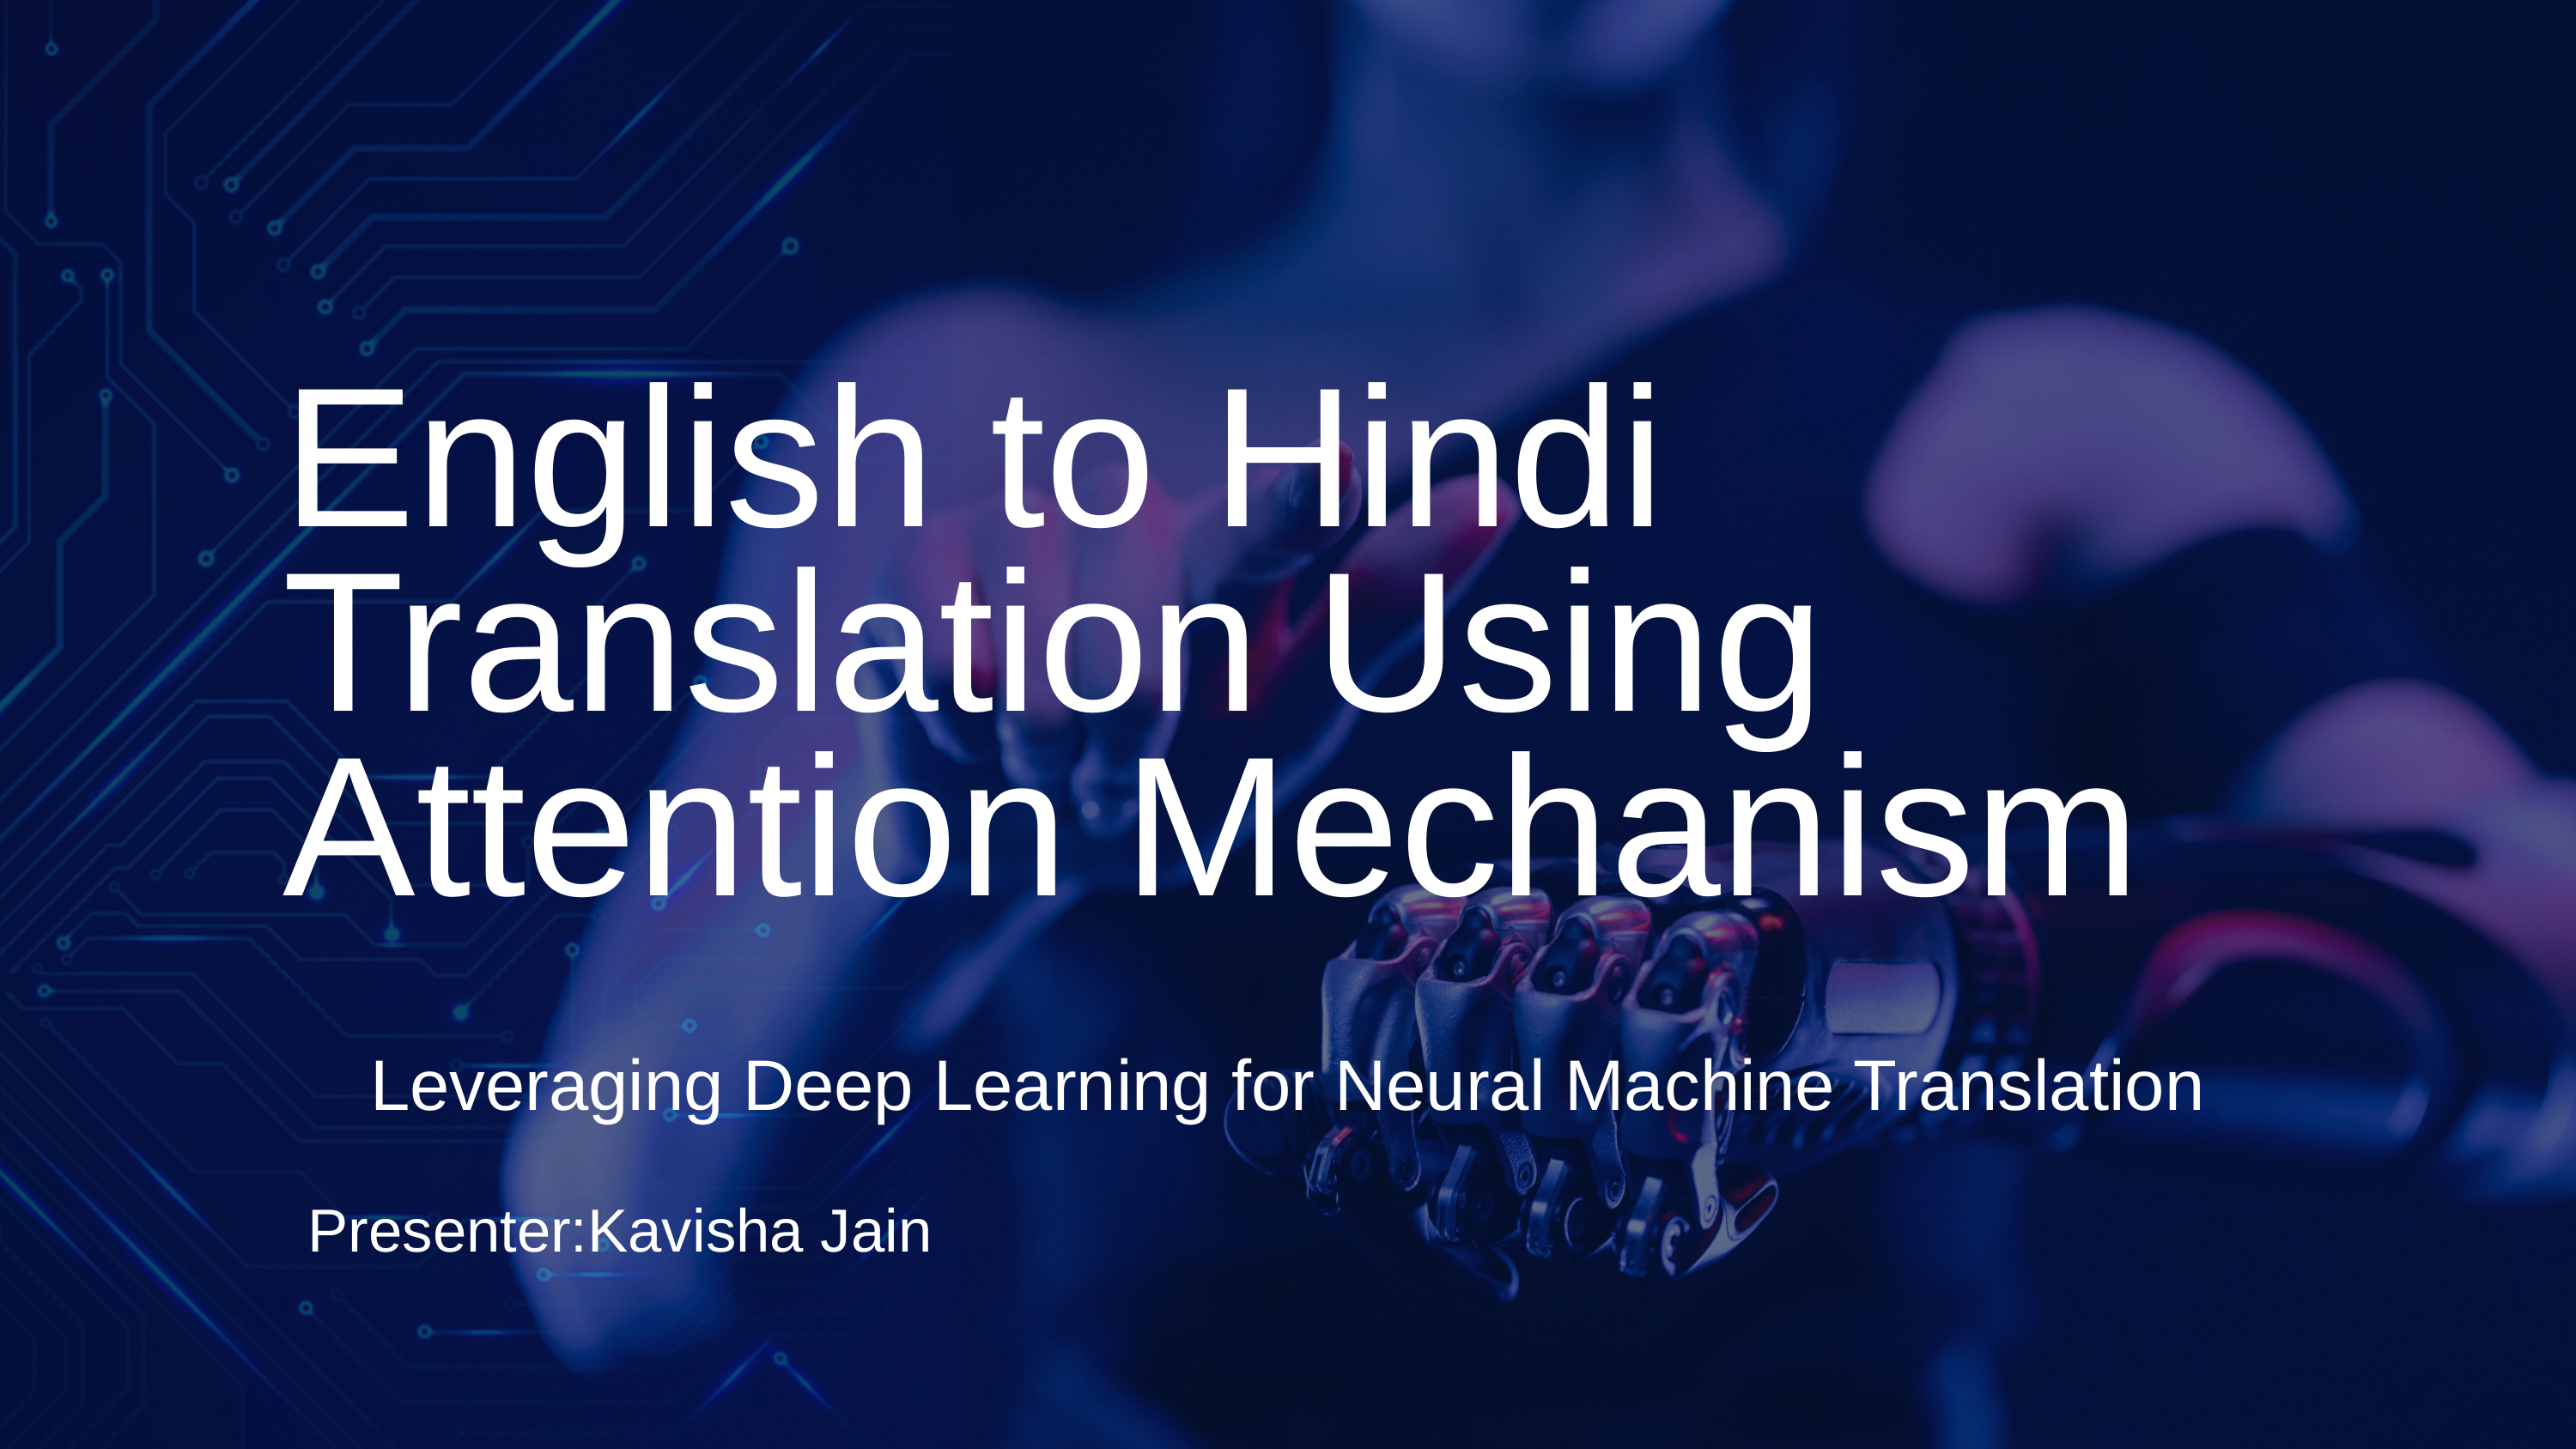

English to Hindi Translation Using Attention Mechanism
Leveraging Deep Learning for Neural Machine Translation
Presenter:Kavisha Jain